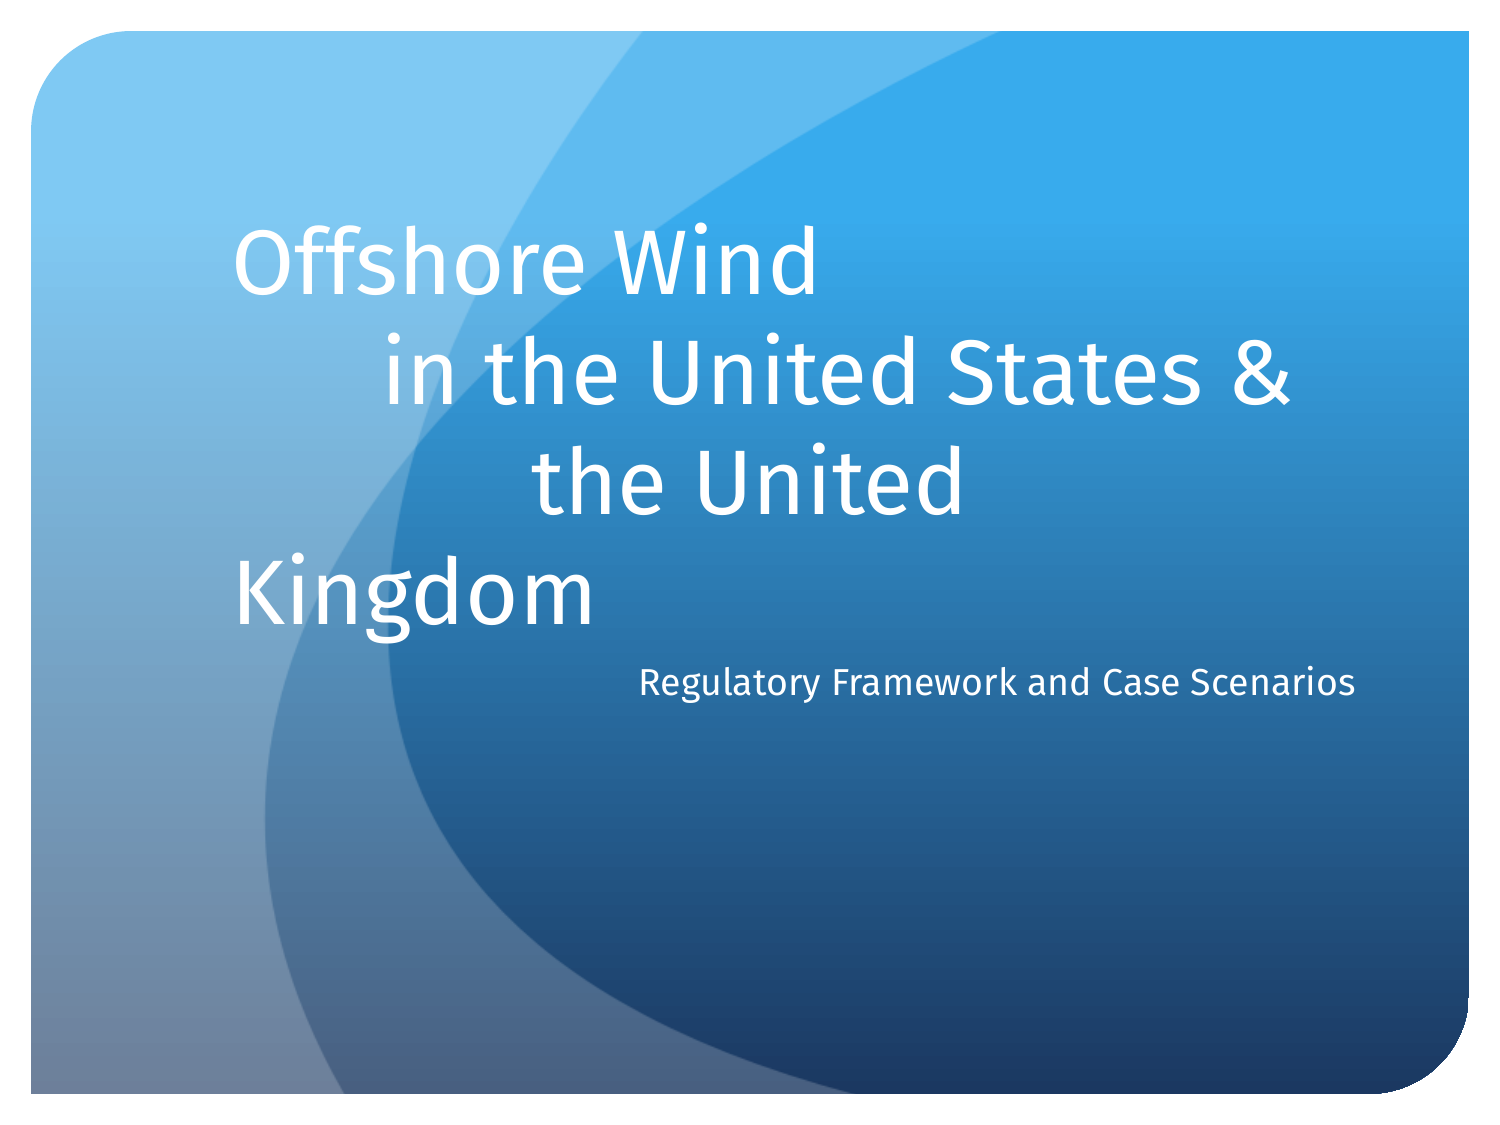

# Offshore Wind in the United States & the United Kingdom
Regulatory Framework and Case Scenarios